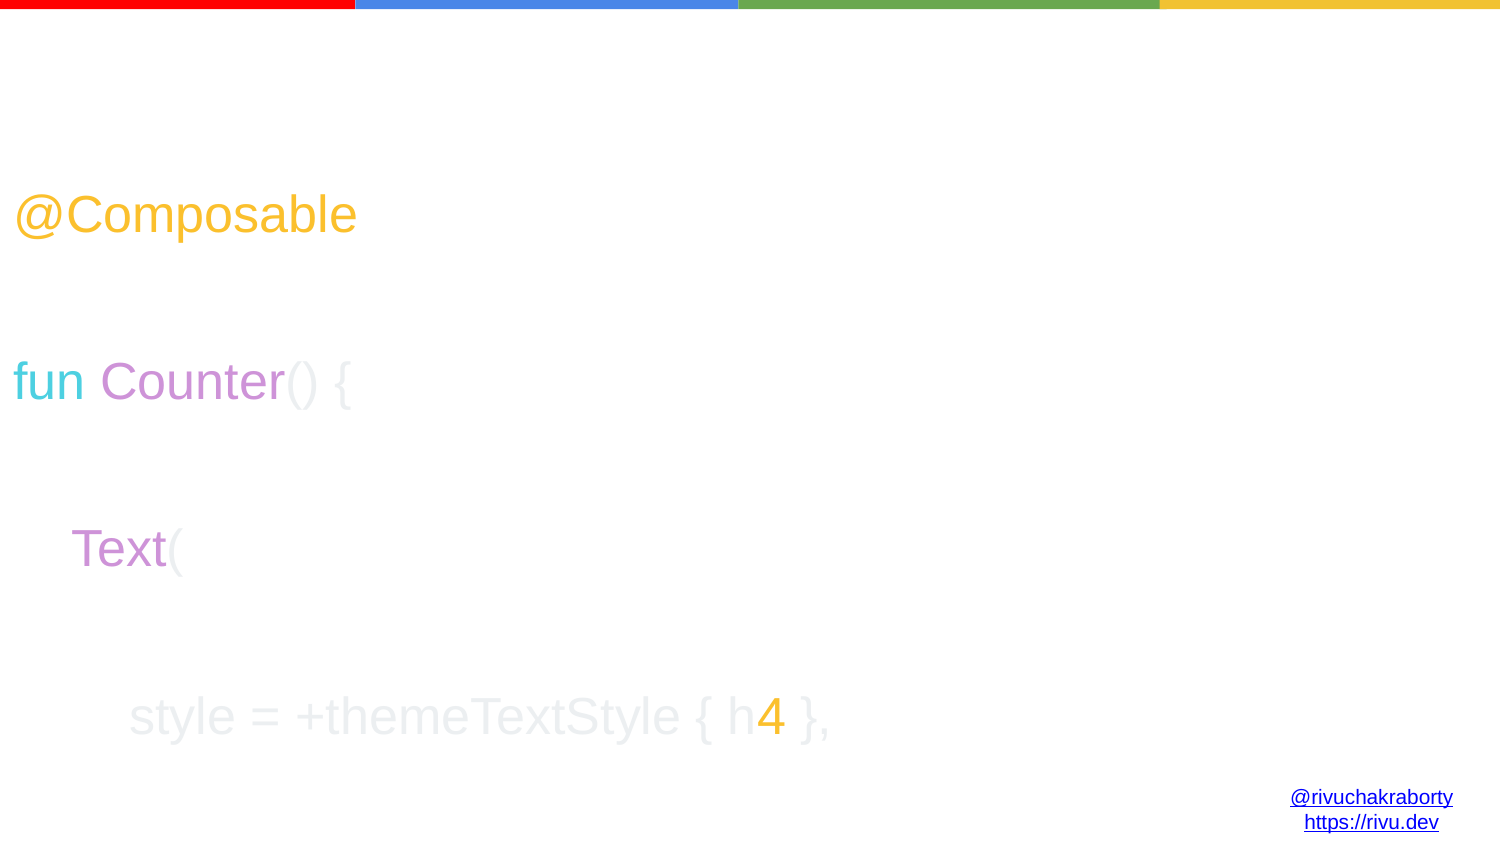

How to use Jetpack Compose
@Composable
fun Counter() {
    Text(
        style = +themeTextStyle { h4 },
        text = "Count 0"
    )
    Button(
              text = “Increase”,
              shape = CircleBorder(),
              onClick = {
                //Counter Increment Logic
              }
            )
}
@rivuchakraborty
https://rivu.dev